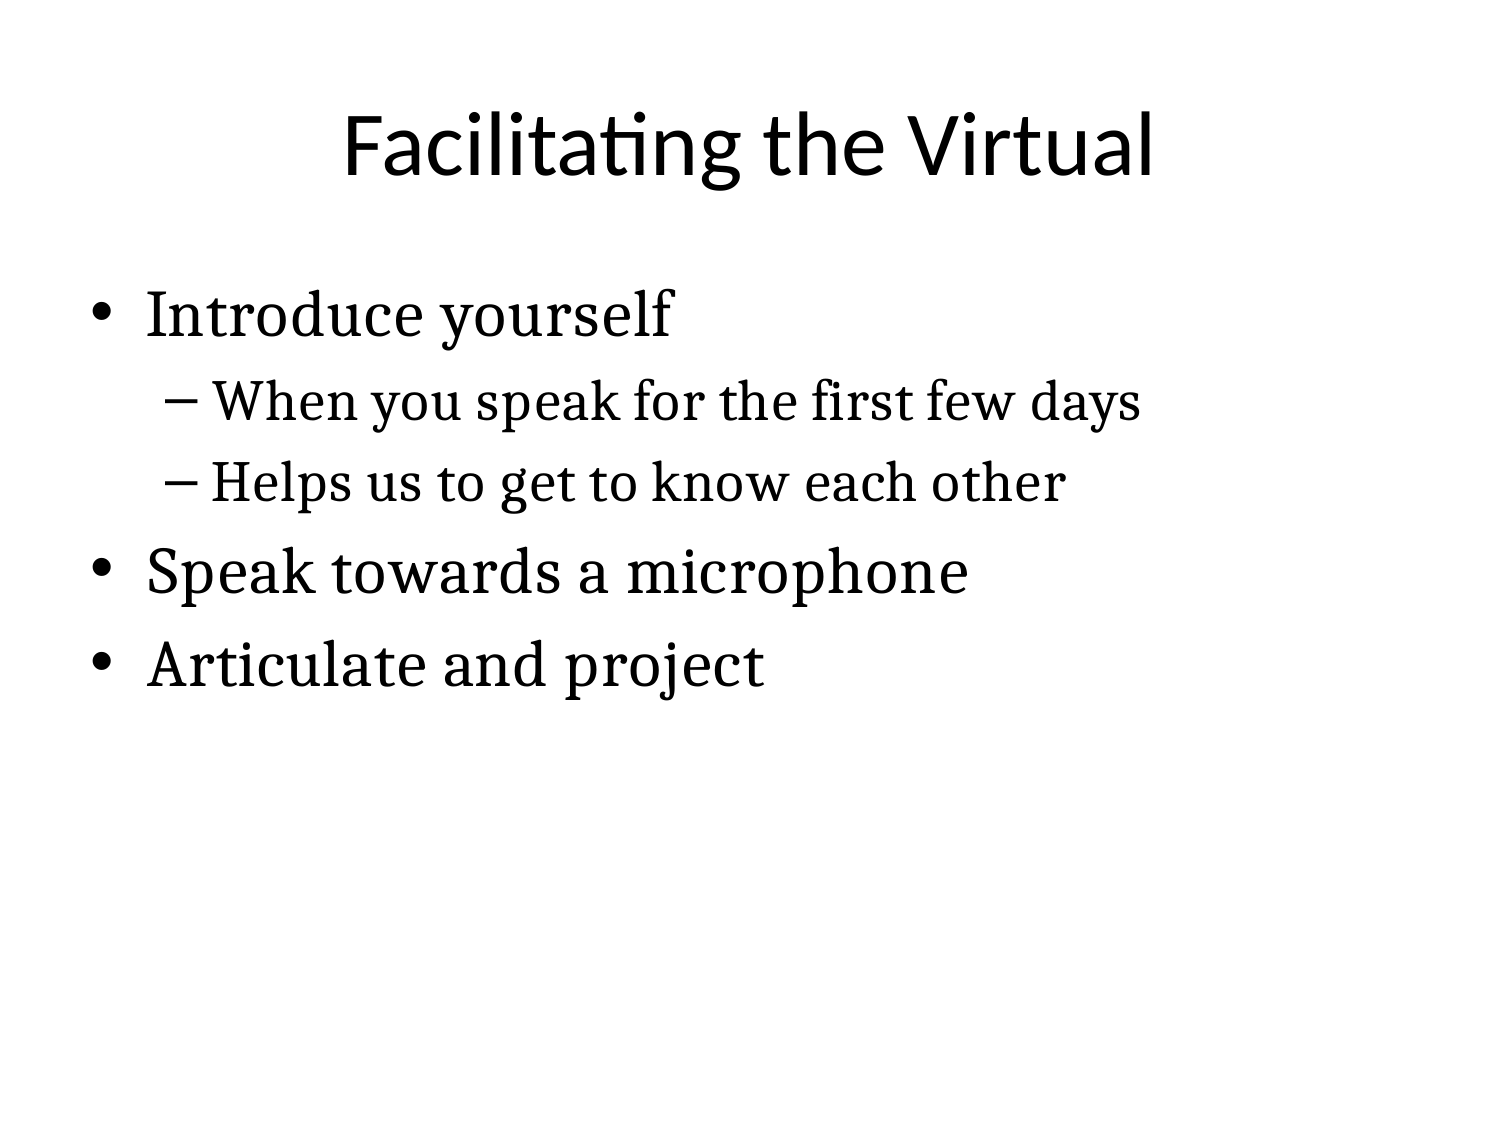

# Facilitating the Virtual
Introduce yourself
When you speak for the first few days
Helps us to get to know each other
Speak towards a microphone
Articulate and project